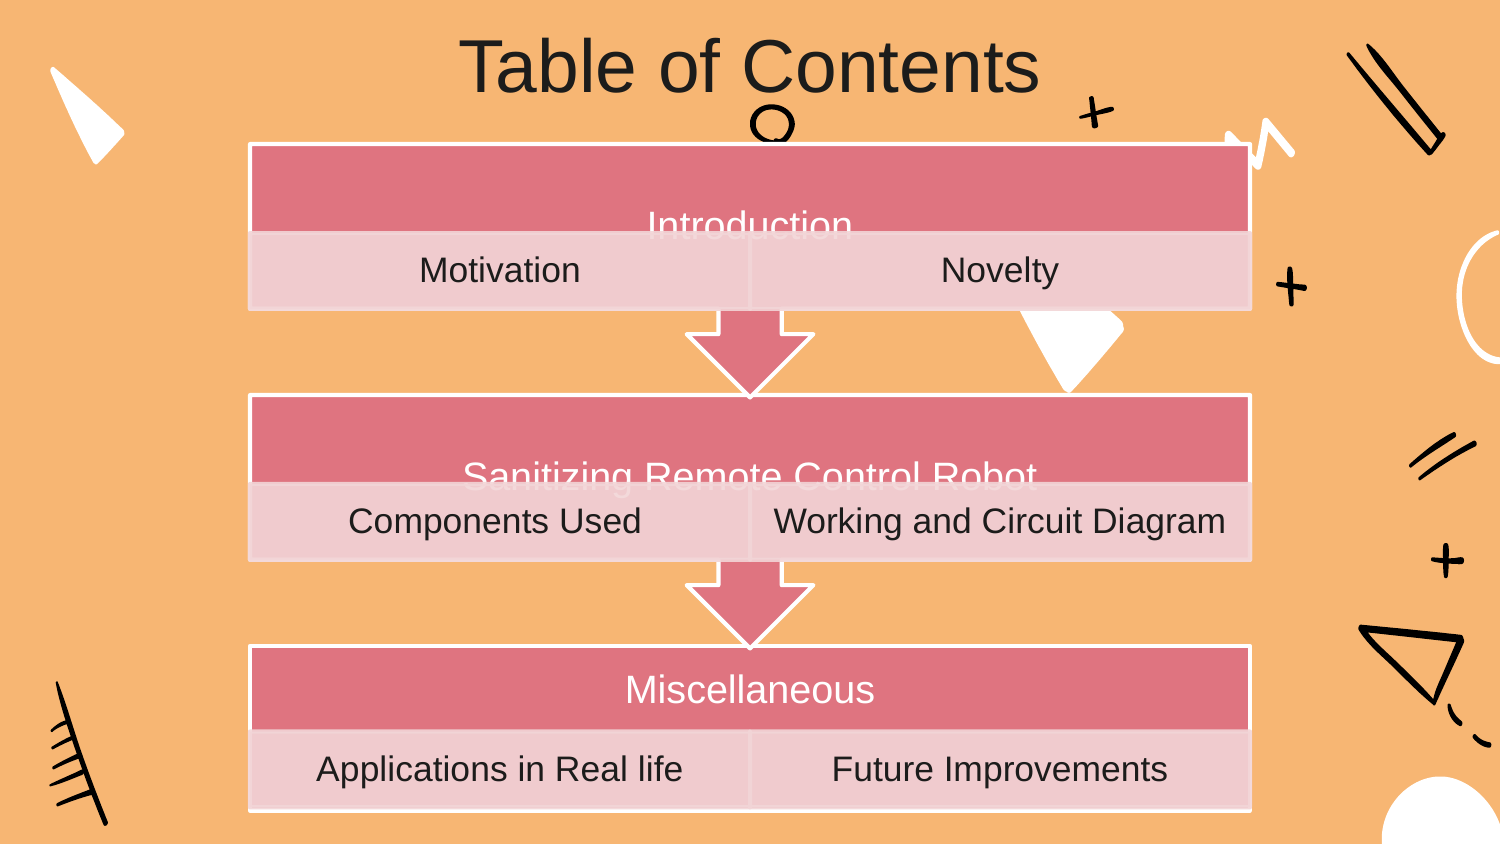

# Table of Contents
Miscellaneous
Applications in Real life
Future Improvements
Sanitizing Remote Control Robot
Components Used
Working and Circuit Diagram
Introduction
Motivation
Novelty